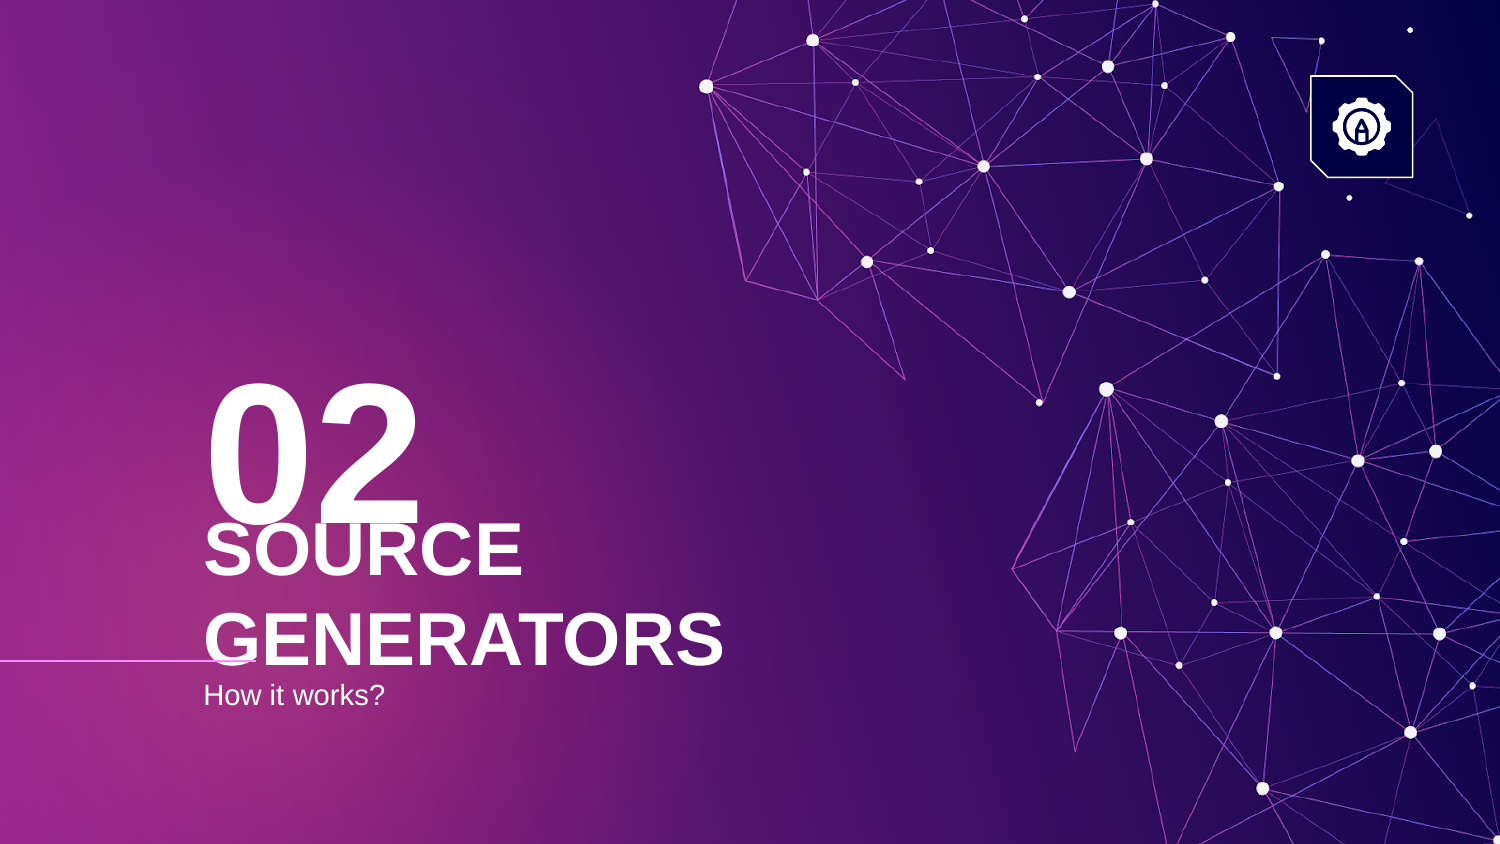

02
# SOURCE GENERATORS
How it works?